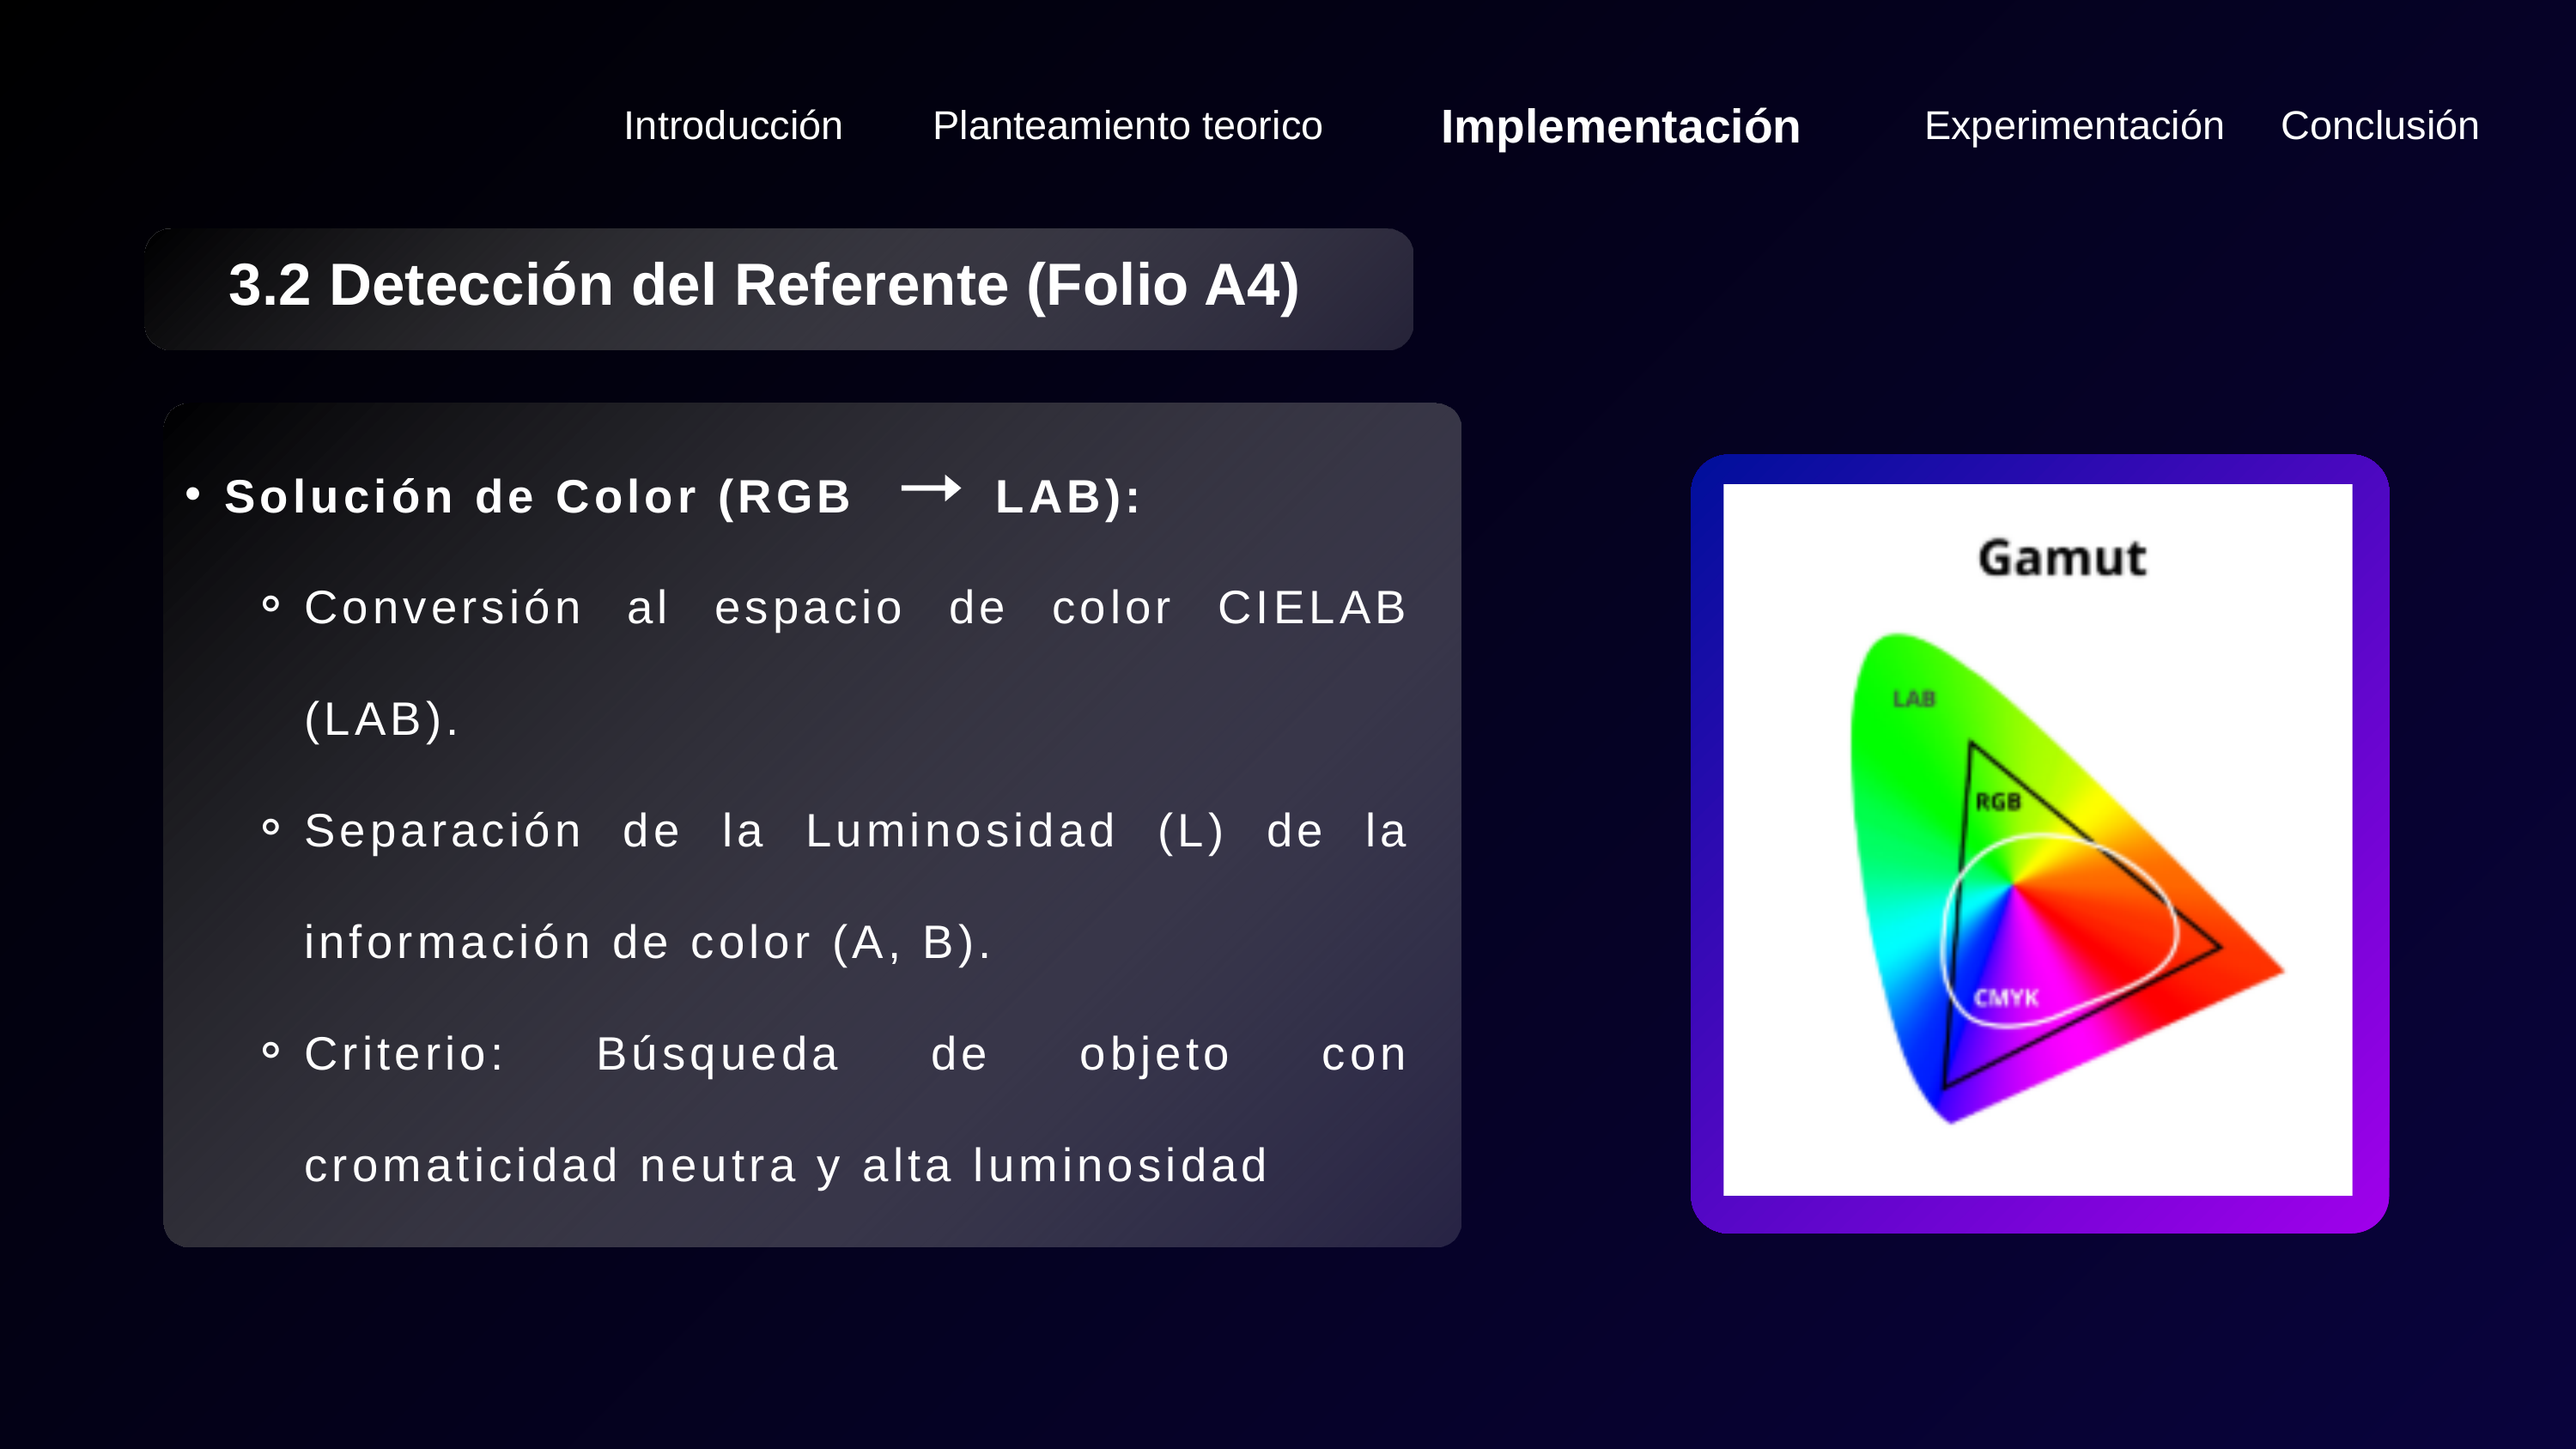

Implementación
Introducción
Conclusión
Planteamiento teorico
Experimentación

3.2 Detección del Referente (Folio A4)

Solución de Color (RGB        LAB):
Conversión al espacio de color CIELAB (LAB).
Separación de la Luminosidad (L) de la información de color (A, B).
Criterio: Búsqueda de objeto con cromaticidad neutra y alta luminosidad